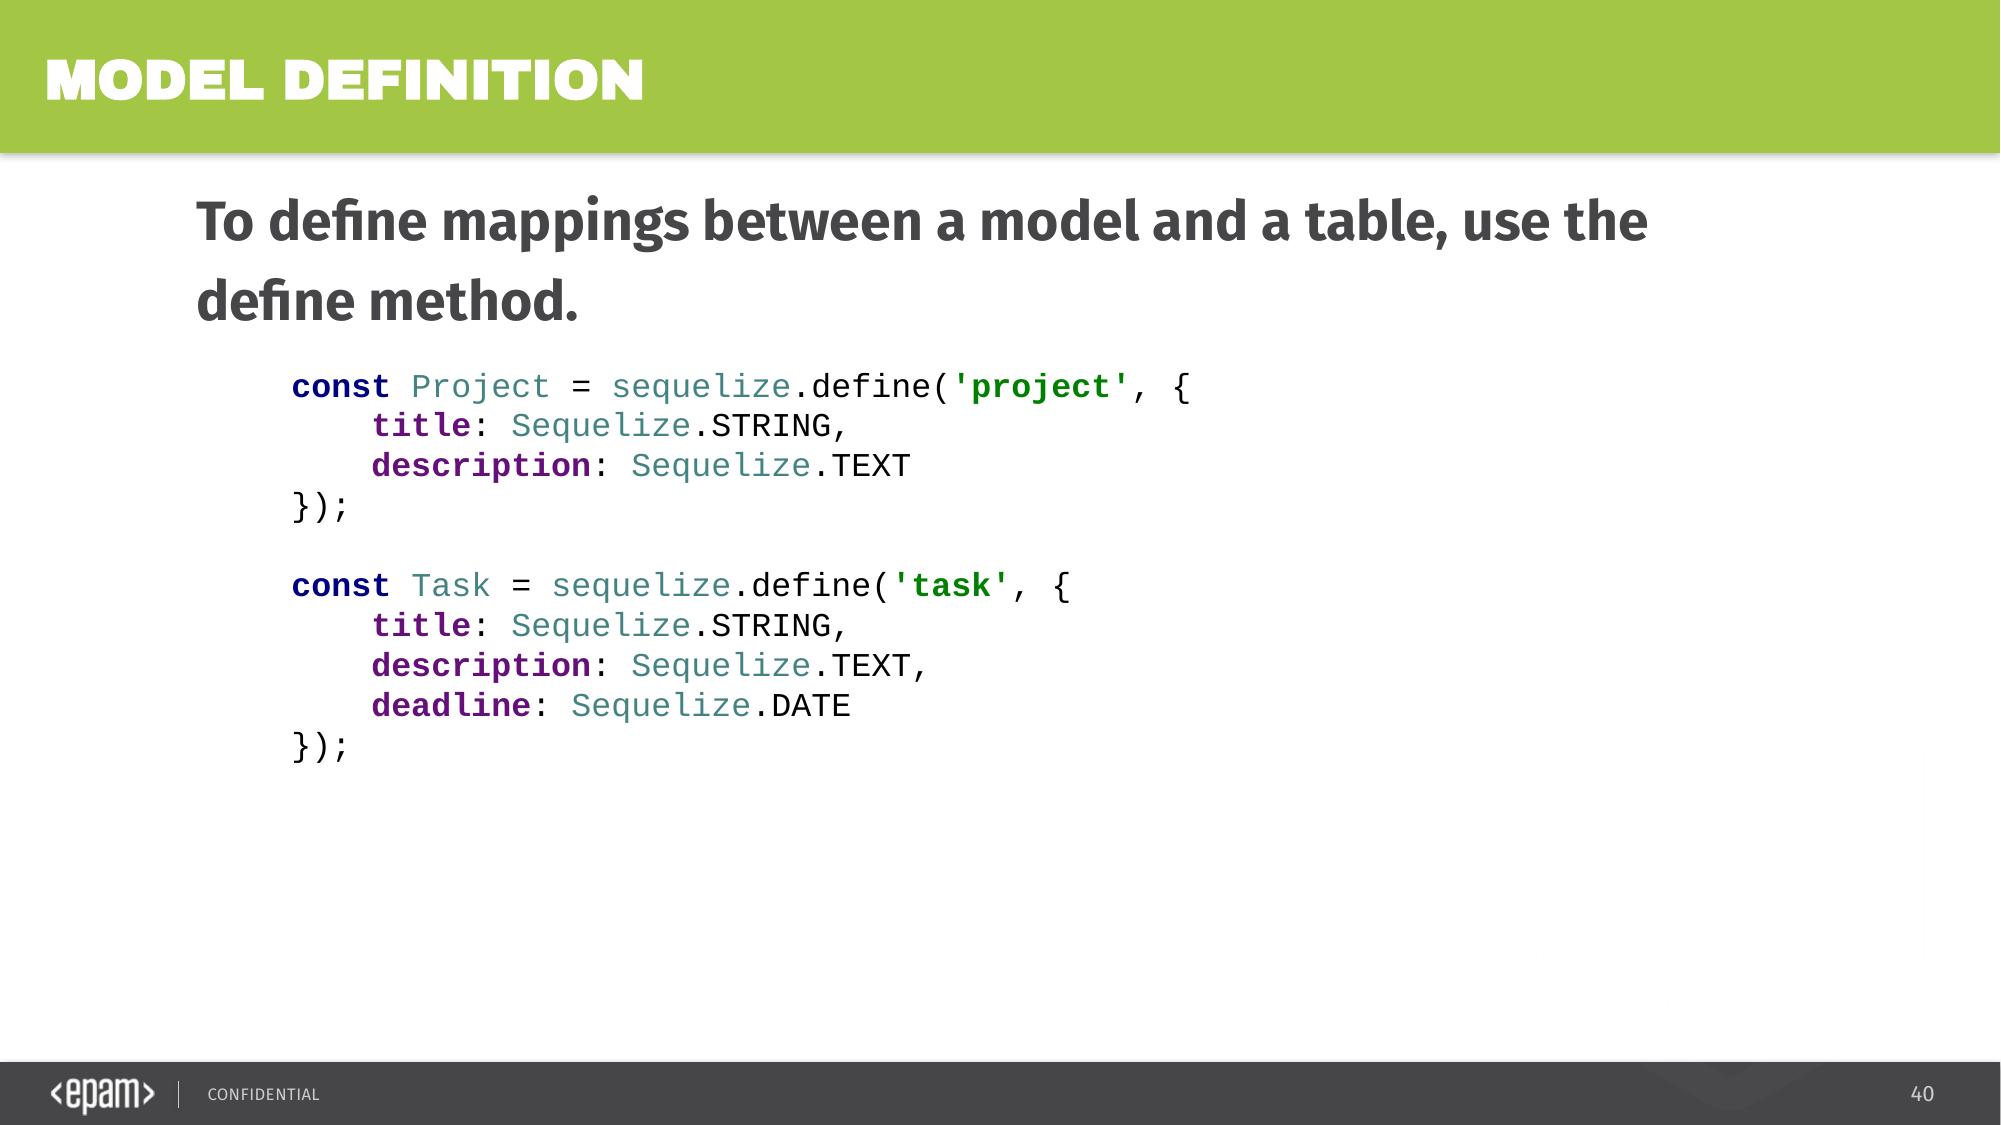

MODEL DEFINITION
To define mappings between a model and a table, use the define method.
const Project = sequelize.define('project', {
    title: Sequelize.STRING,
    description: Sequelize.TEXT
});
const Task = sequelize.define('task', {
    title: Sequelize.STRING,
    description: Sequelize.TEXT,
    deadline: Sequelize.DATE
});